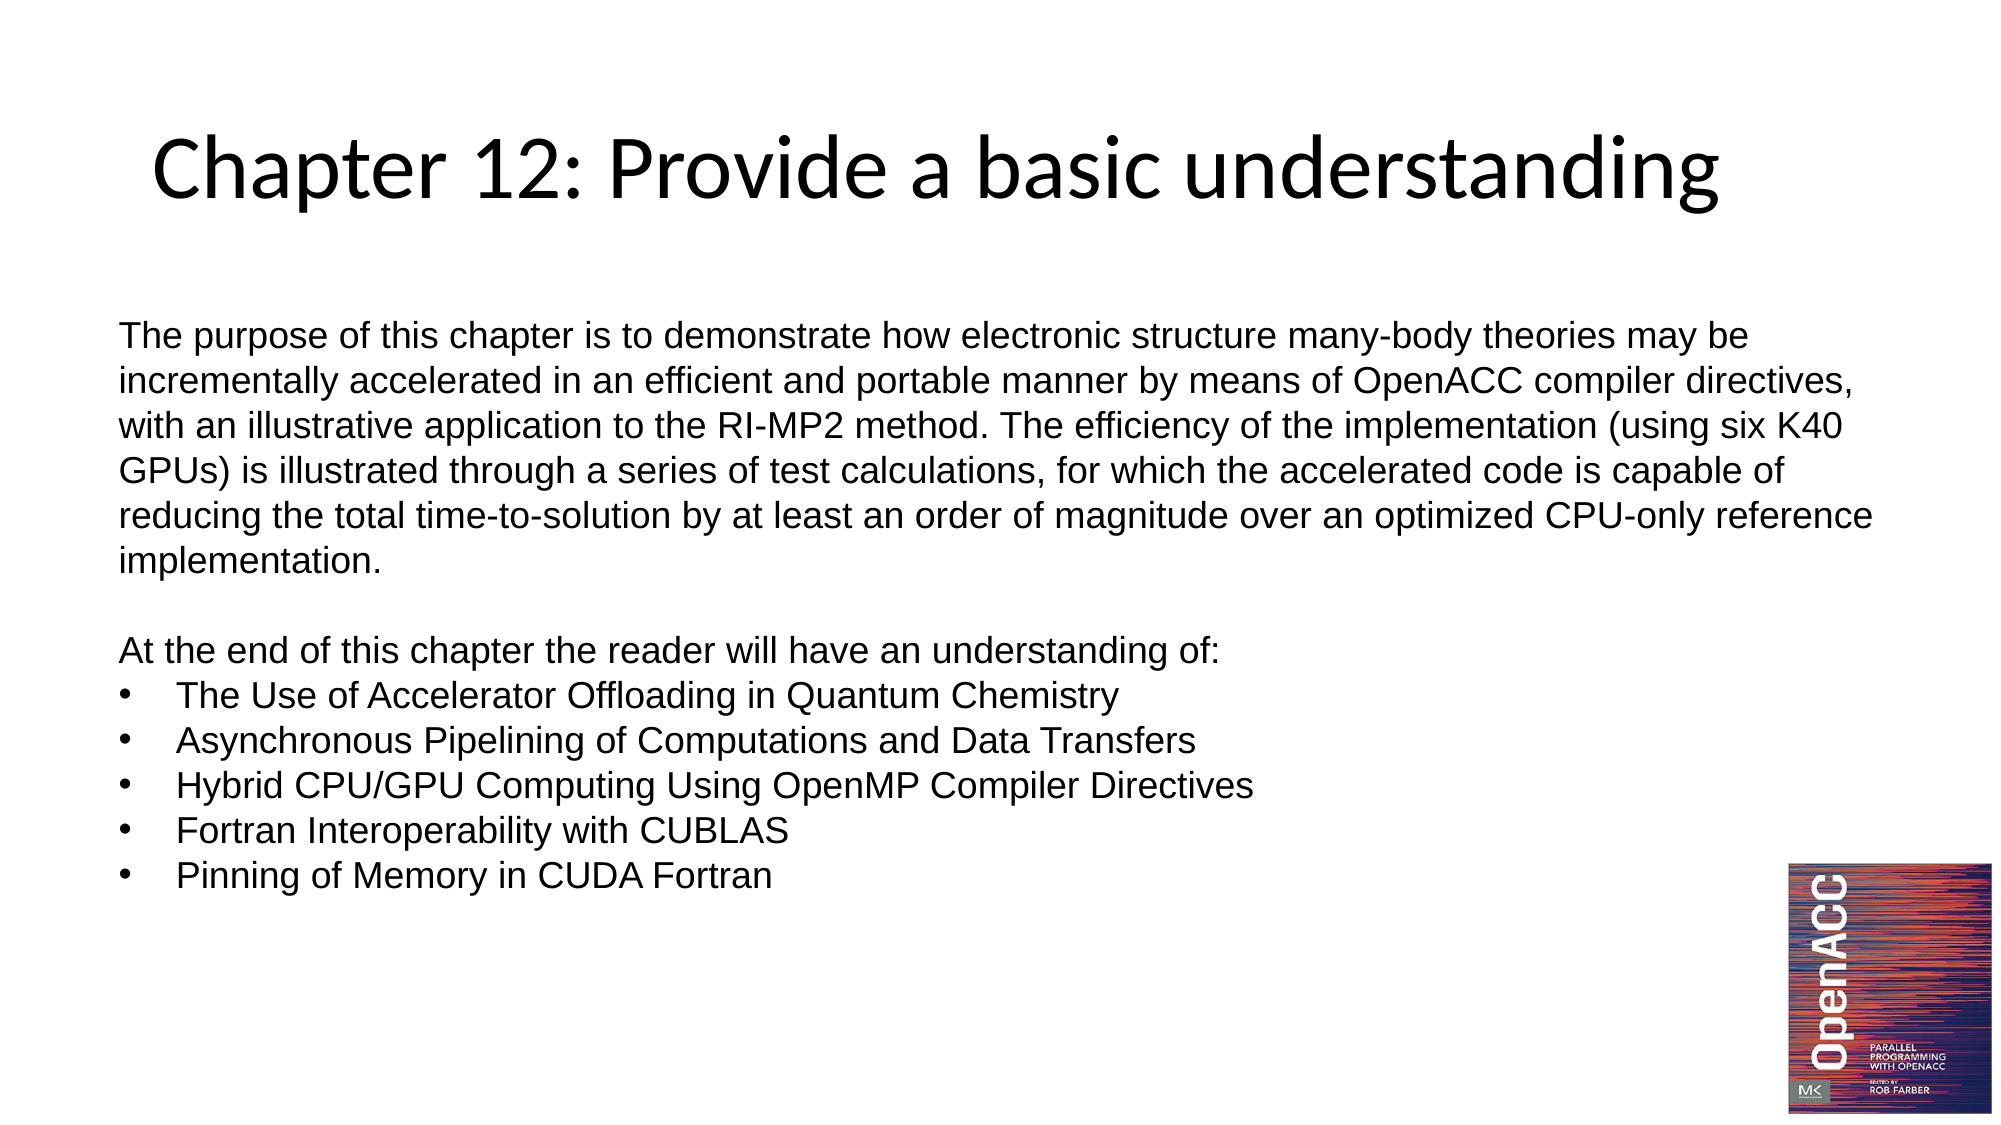

# Chapter 12: Provide a basic understanding
The purpose of this chapter is to demonstrate how electronic structure many-body theories may be incrementally accelerated in an efficient and portable manner by means of OpenACC compiler directives, with an illustrative application to the RI-MP2 method. The efficiency of the implementation (using six K40 GPUs) is illustrated through a series of test calculations, for which the accelerated code is capable of reducing the total time-to-solution by at least an order of magnitude over an optimized CPU-only reference implementation.

At the end of this chapter the reader will have an understanding of:
 The Use of Accelerator Offloading in Quantum Chemistry
 Asynchronous Pipelining of Computations and Data Transfers
 Hybrid CPU/GPU Computing Using OpenMP Compiler Directives
 Fortran Interoperability with CUBLAS
 Pinning of Memory in CUDA Fortran